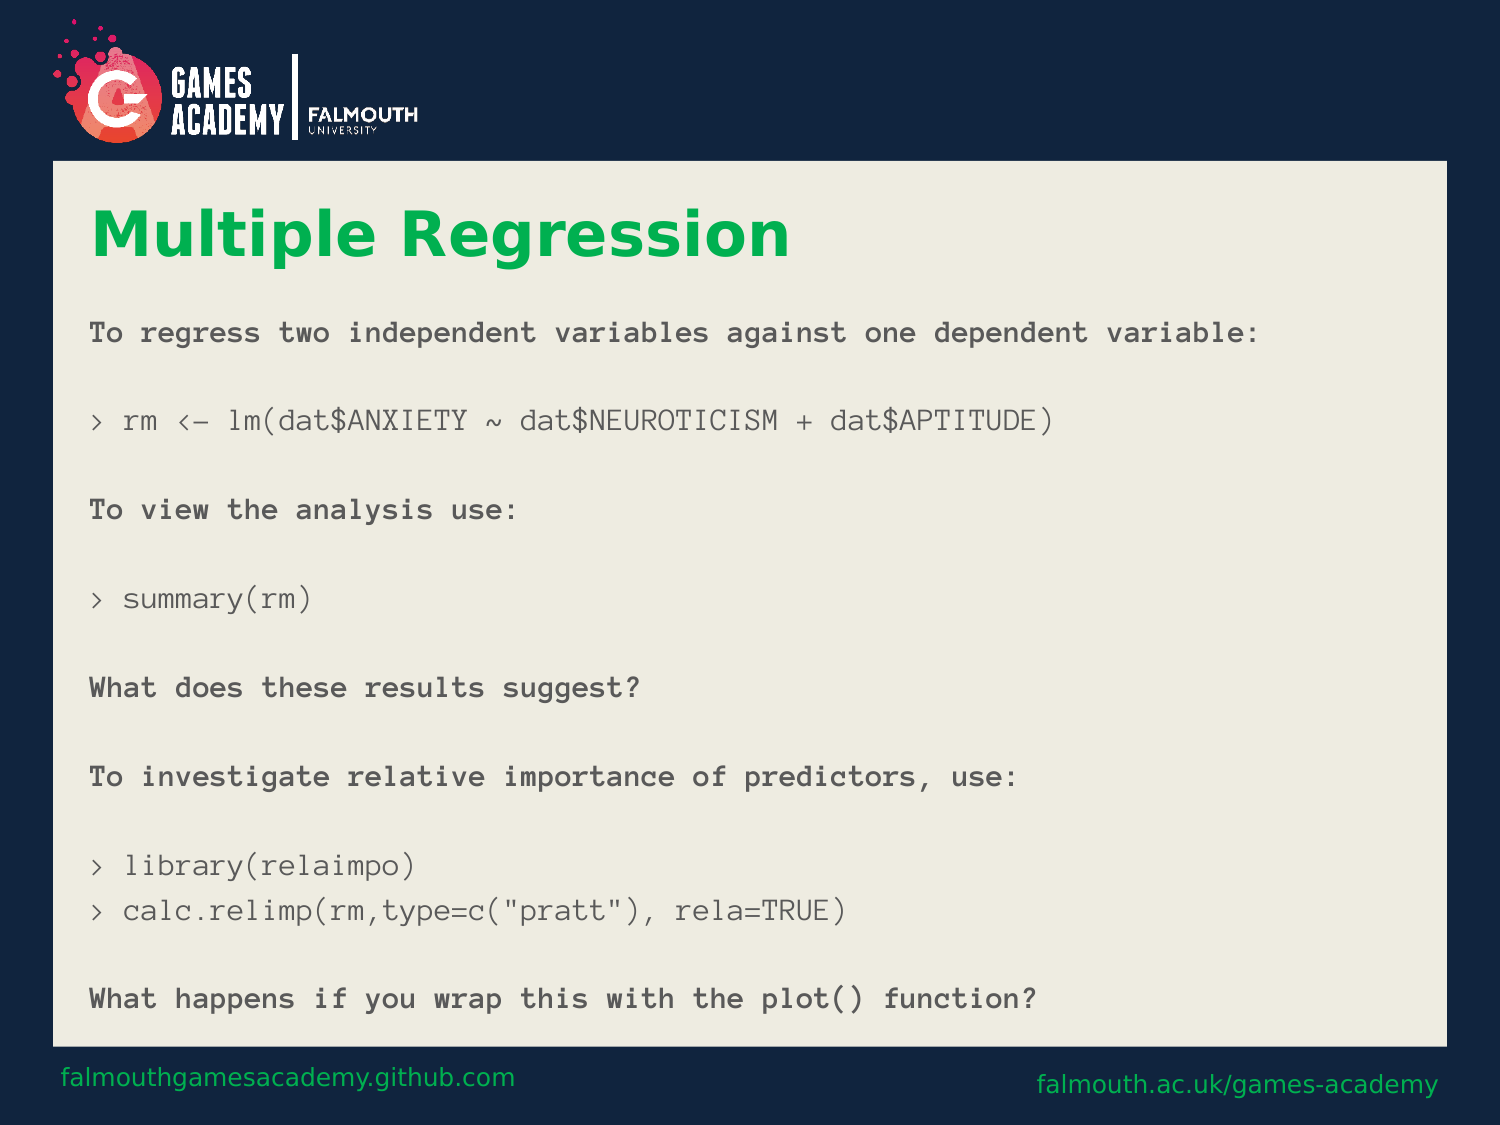

# Multiple Regression
To regress two independent variables against one dependent variable:

> rm <- lm(dat$ANXIETY ~ dat$NEUROTICISM + dat$APTITUDE)

To view the analysis use:

> summary(rm)

What does these results suggest?

To investigate relative importance of predictors, use:

> library(relaimpo)
> calc.relimp(rm,type=c("pratt"), rela=TRUE)

What happens if you wrap this with the plot() function?